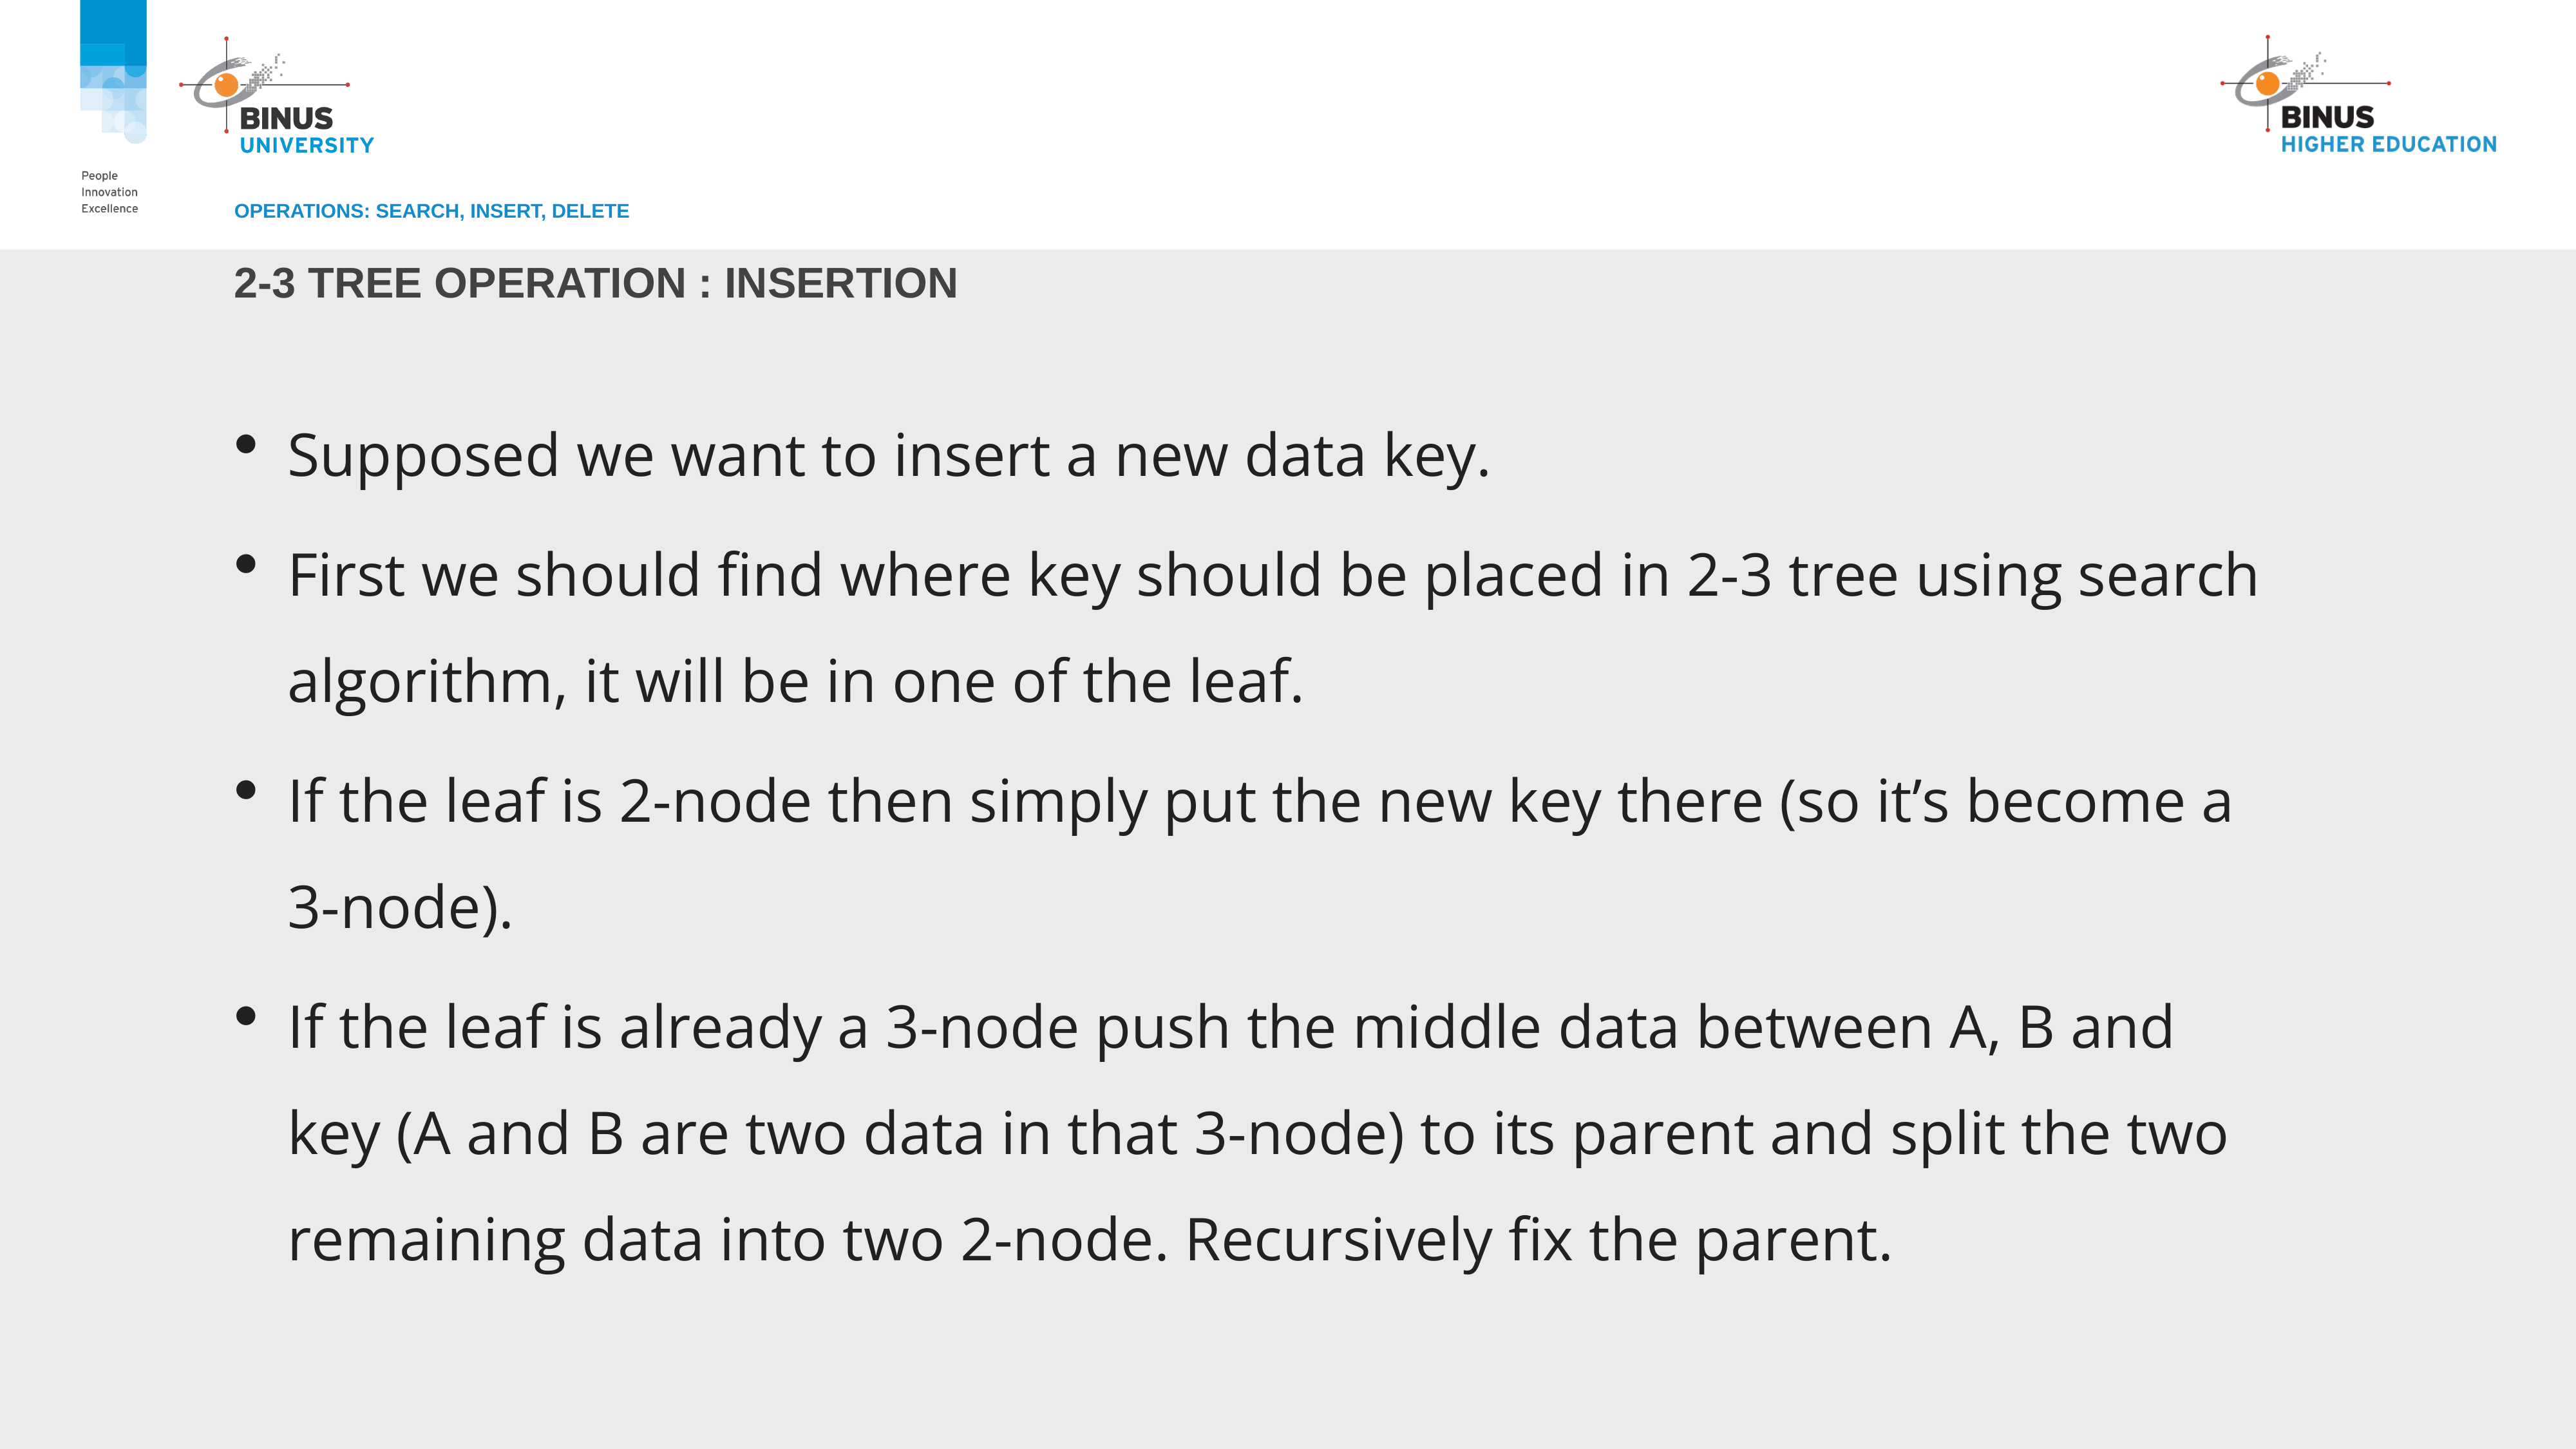

# Operations: Search, Insert, Delete
2-3 Tree OPERATION : INSERTION
Supposed we want to insert a new data key.
First we should find where key should be placed in 2-3 tree using search algorithm, it will be in one of the leaf.
If the leaf is 2-node then simply put the new key there (so it’s become a 3-node).
If the leaf is already a 3-node push the middle data between A, B and key (A and B are two data in that 3-node) to its parent and split the two remaining data into two 2-node. Recursively fix the parent.